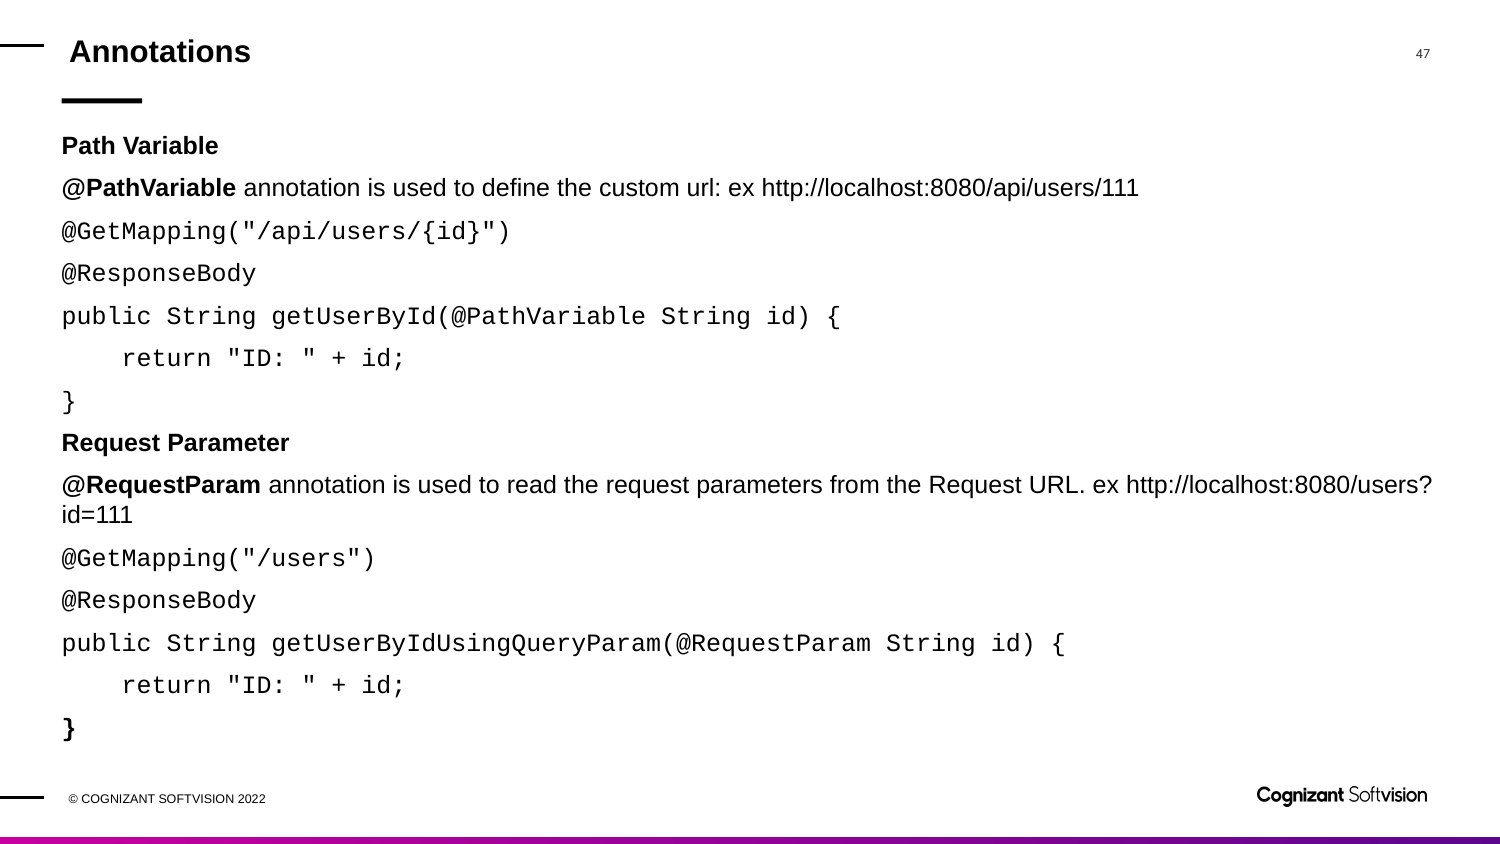

# Annotations

Path Variable
@PathVariable annotation is used to define the custom url: ex http://localhost:8080/api/users/111
@GetMapping("/api/users/{id}")
@ResponseBody
public String getUserById(@PathVariable String id) {
    return "ID: " + id;
}
Request Parameter
@RequestParam annotation is used to read the request parameters from the Request URL. ex http://localhost:8080/users?id=111
@GetMapping("/users")
@ResponseBody
public String getUserByIdUsingQueryParam(@RequestParam String id) {
    return "ID: " + id;
}